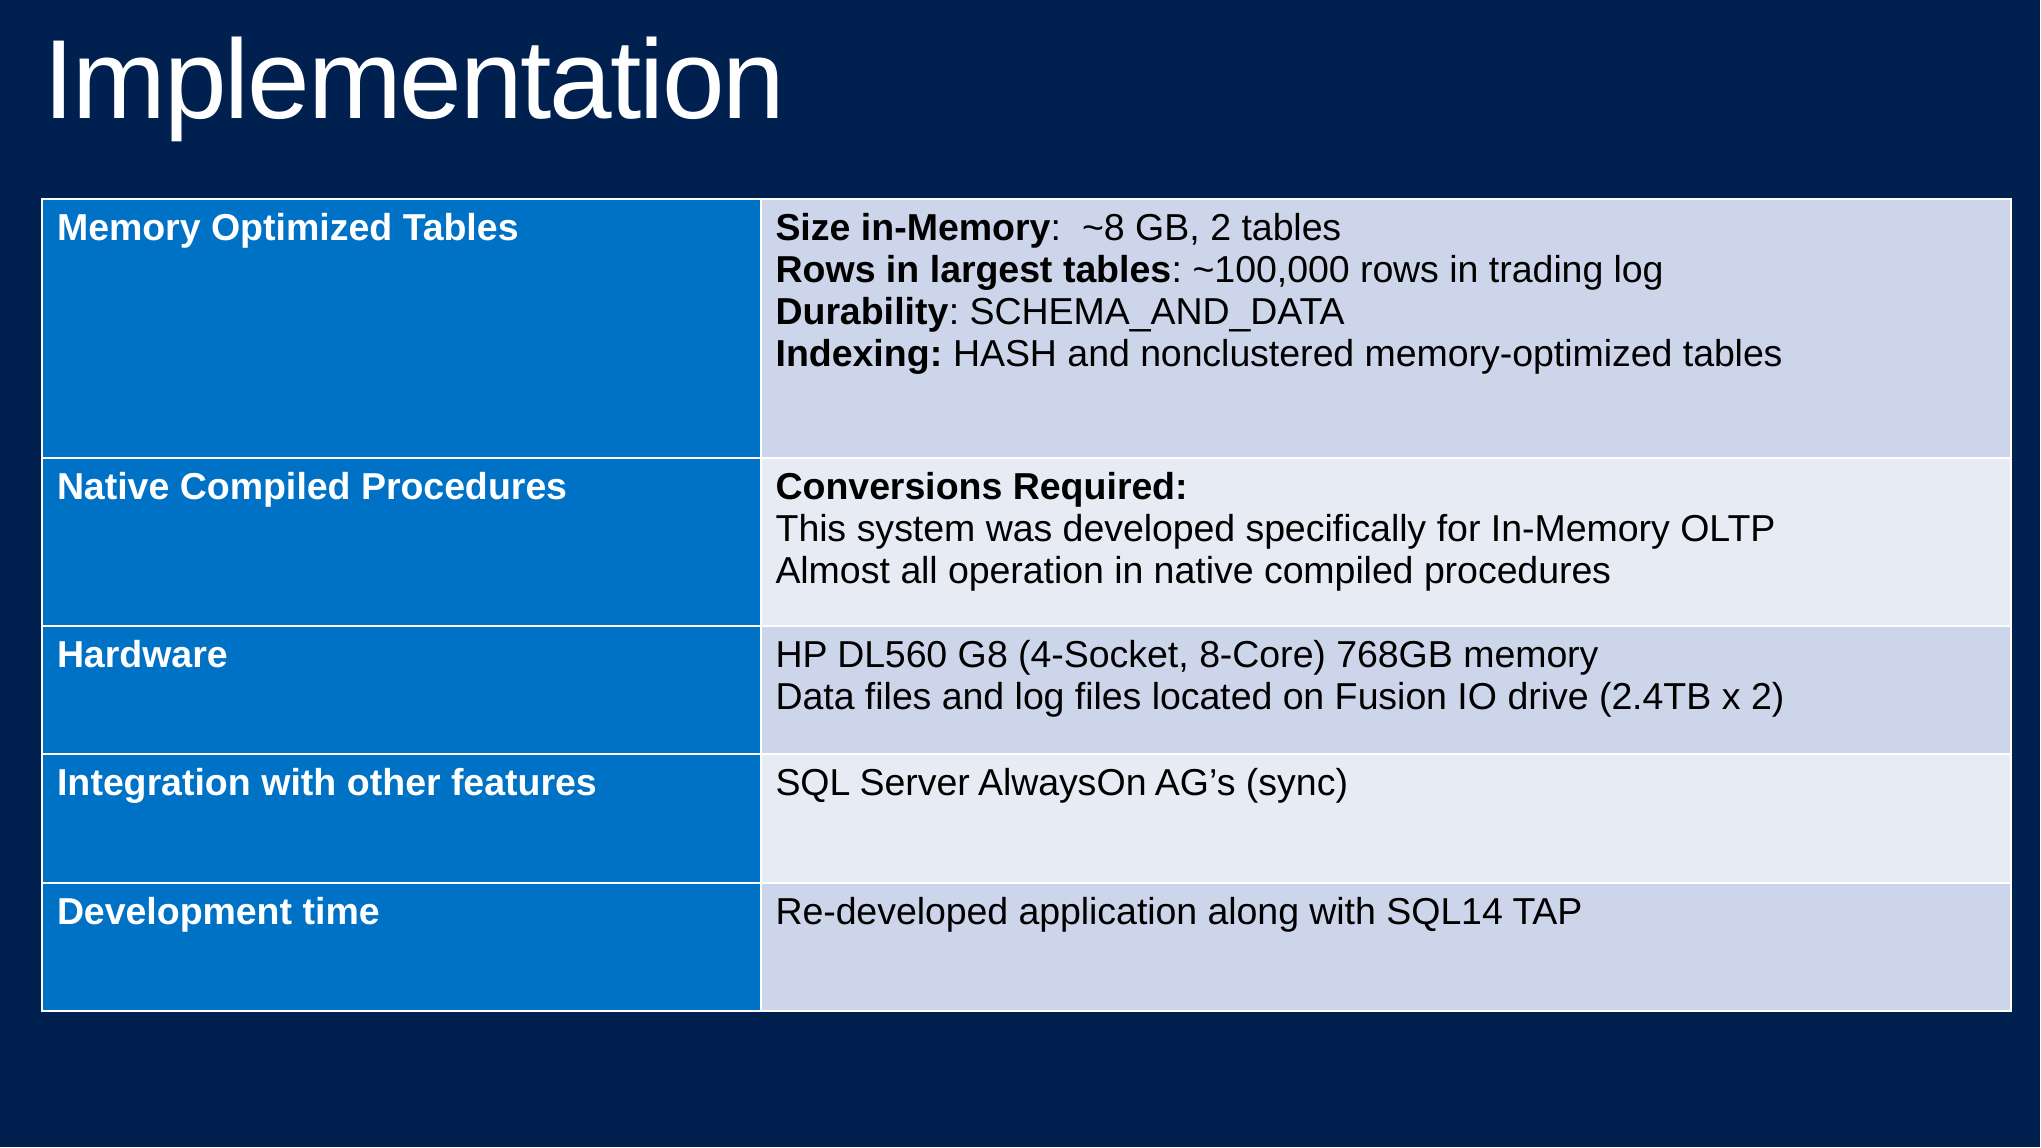

# Implementation
| Memory Optimized Tables | Size in-Memory: ~8 GB, 2 tables Rows in largest tables: ~100,000 rows in trading log Durability: SCHEMA\_AND\_DATA Indexing: HASH and nonclustered memory-optimized tables |
| --- | --- |
| Native Compiled Procedures | Conversions Required: This system was developed specifically for In-Memory OLTP Almost all operation in native compiled procedures |
| Hardware | HP DL560 G8 (4-Socket, 8-Core) 768GB memory Data files and log files located on Fusion IO drive (2.4TB x 2) |
| Integration with other features | SQL Server AlwaysOn AG’s (sync) |
| Development time | Re-developed application along with SQL14 TAP |